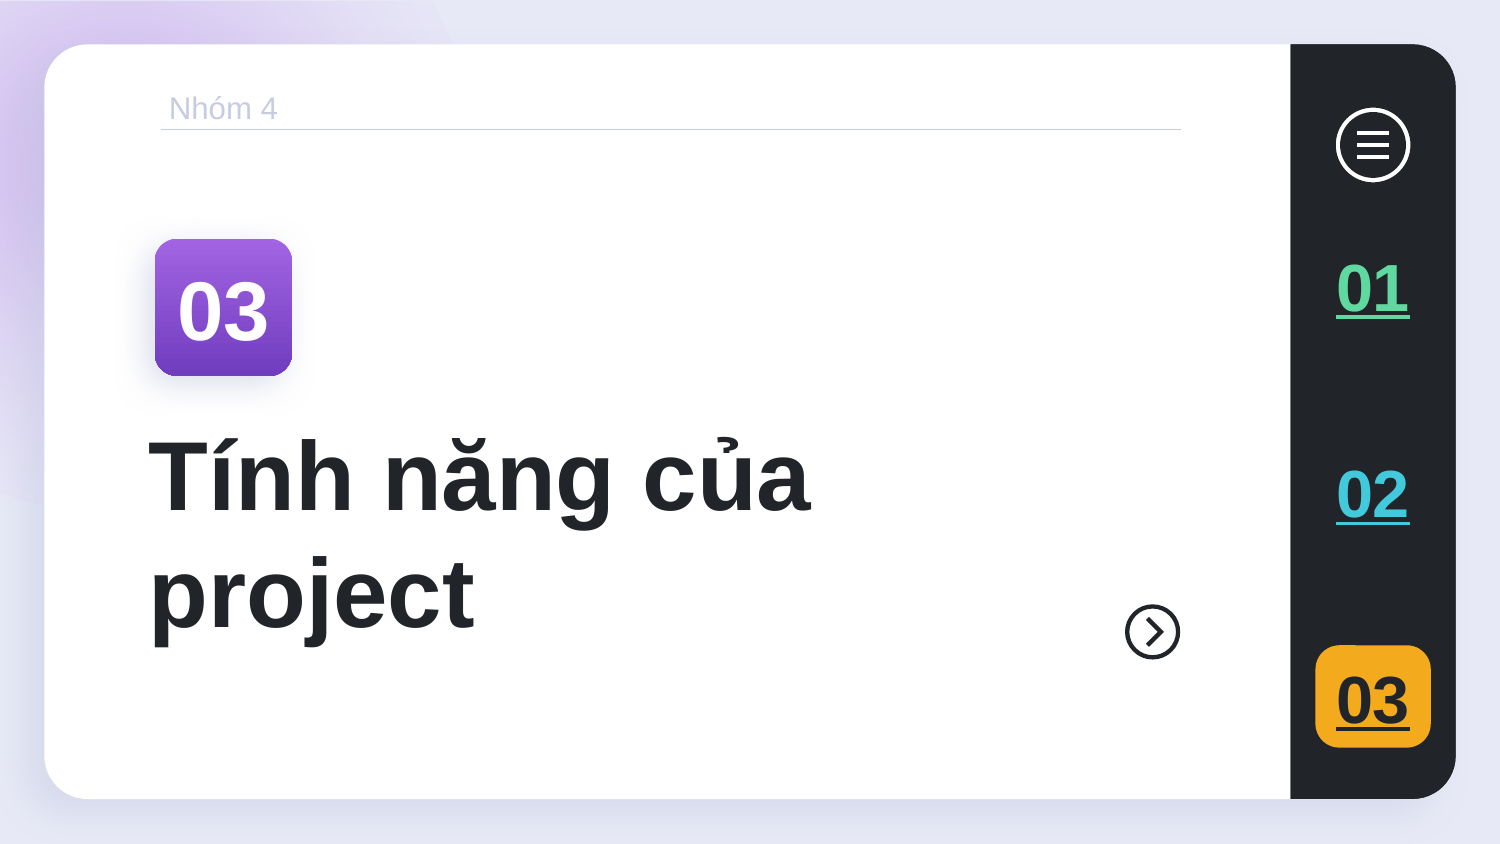

Nhóm 4

01
03
# Tính năng của project
02

03